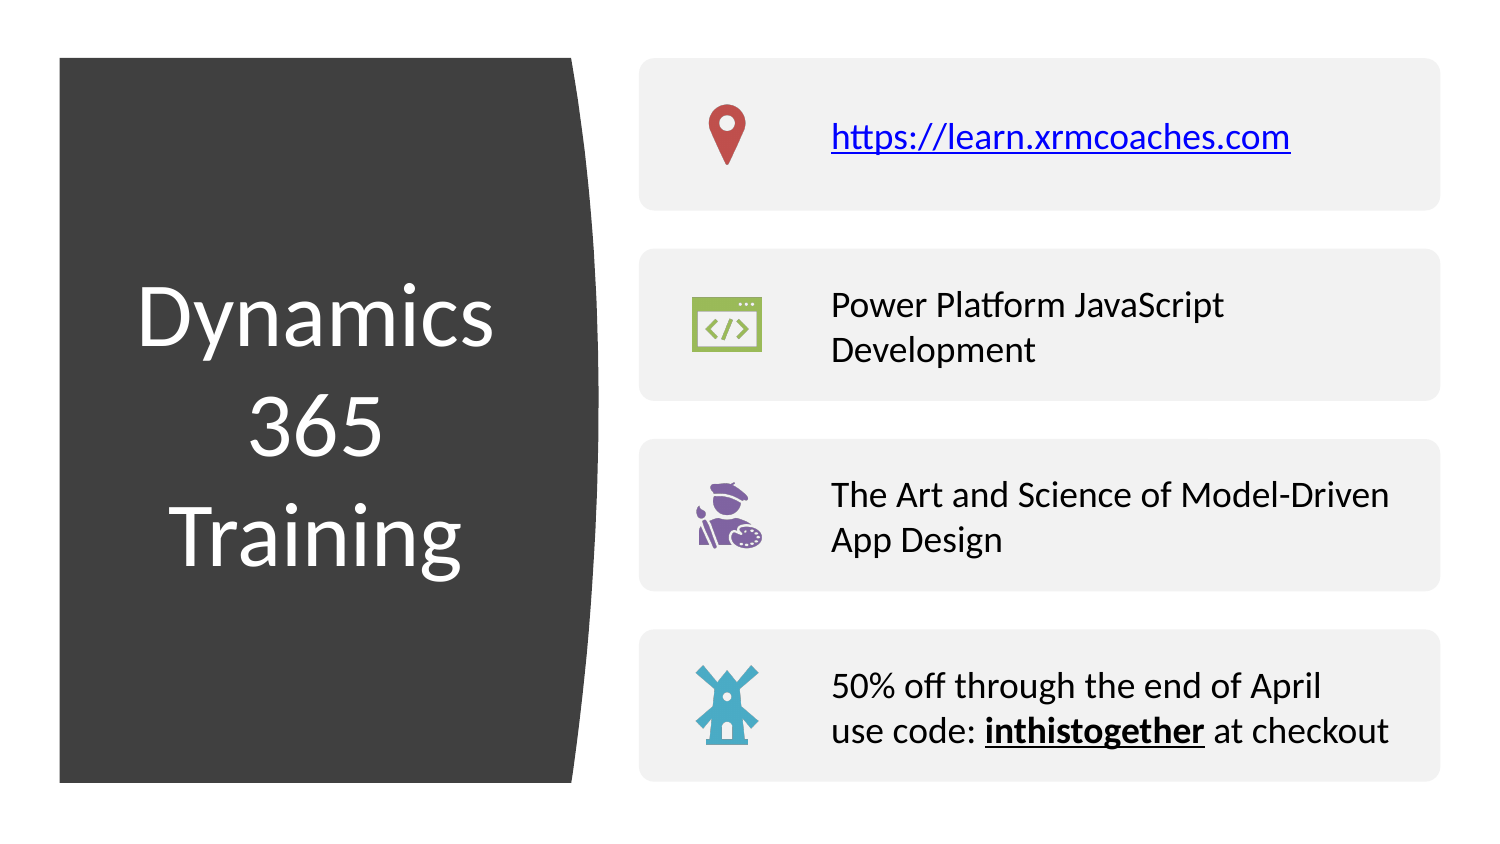

https://learn.xrmcoaches.com
Power Platform JavaScript Development
The Art and Science of Model-Driven App Design
50% off through the end of April
use code: inthistogether at checkout
# Dynamics 365 Training